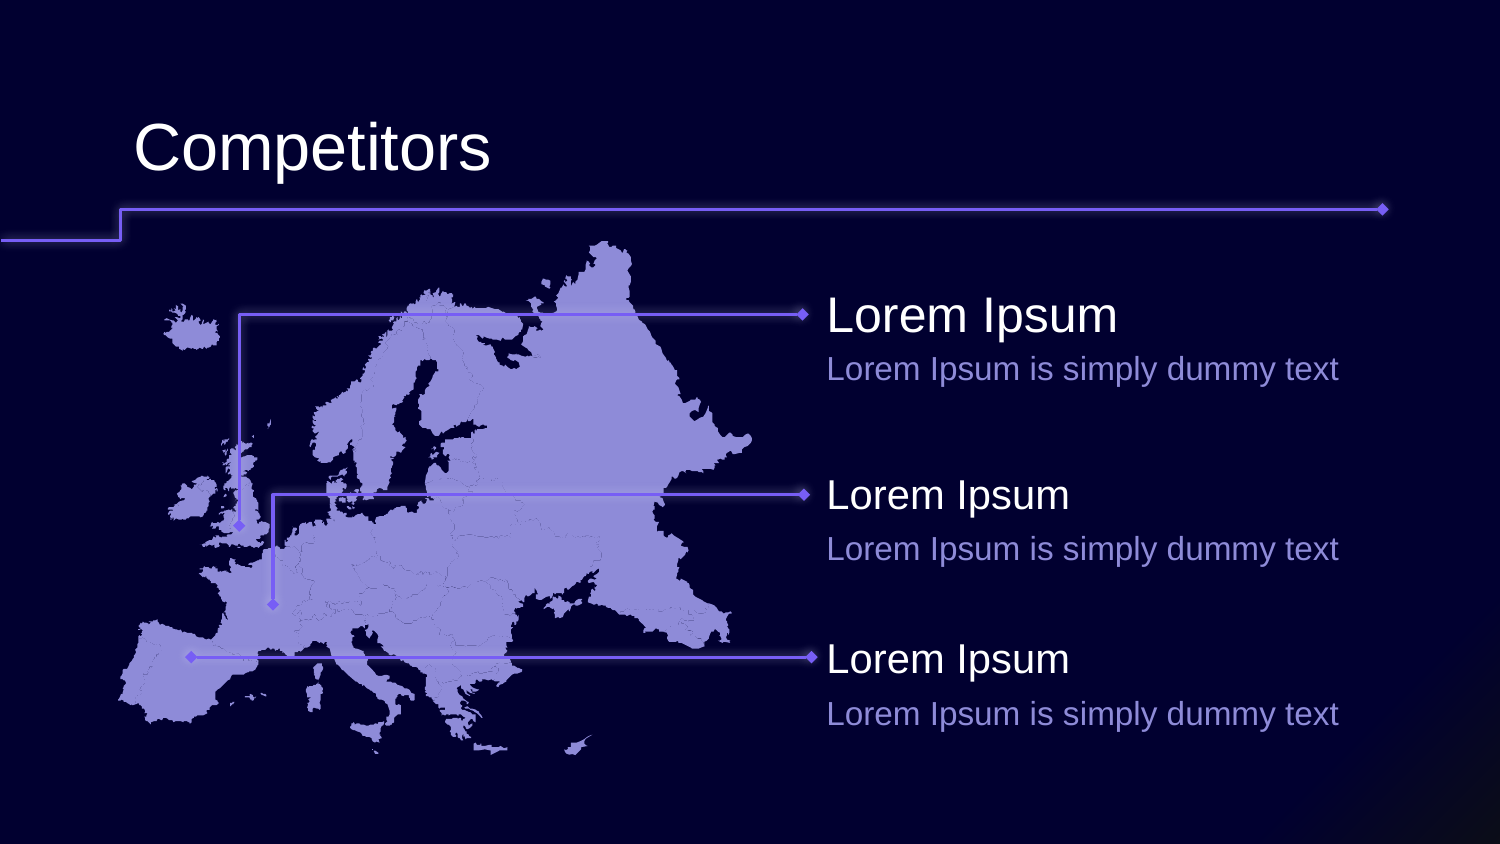

# Competitors

Lorem Ipsum

Lorem Ipsum is simply dummy text
Lorem Ipsum

Lorem Ipsum is simply dummy text
Lorem Ipsum
Lorem Ipsum is simply dummy text